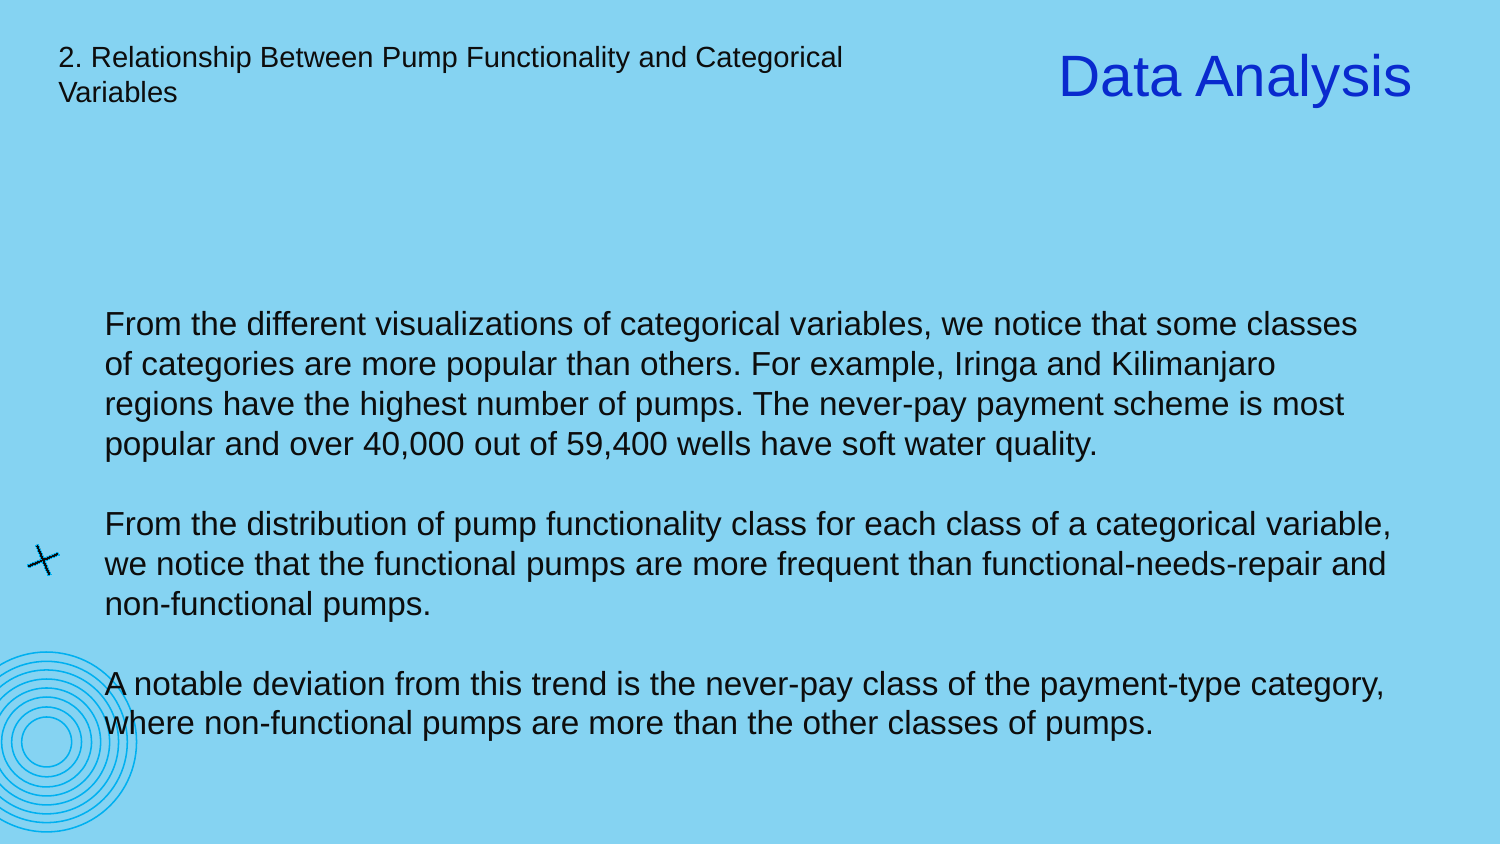

Data Analysis
2. Relationship Between Pump Functionality and Categorical Variables
From the different visualizations of categorical variables, we notice that some classes of categories are more popular than others. For example, Iringa and Kilimanjaro regions have the highest number of pumps. The never-pay payment scheme is most popular and over 40,000 out of 59,400 wells have soft water quality.

From the distribution of pump functionality class for each class of a categorical variable, we notice that the functional pumps are more frequent than functional-needs-repair and non-functional pumps.

A notable deviation from this trend is the never-pay class of the payment-type category, where non-functional pumps are more than the other classes of pumps.